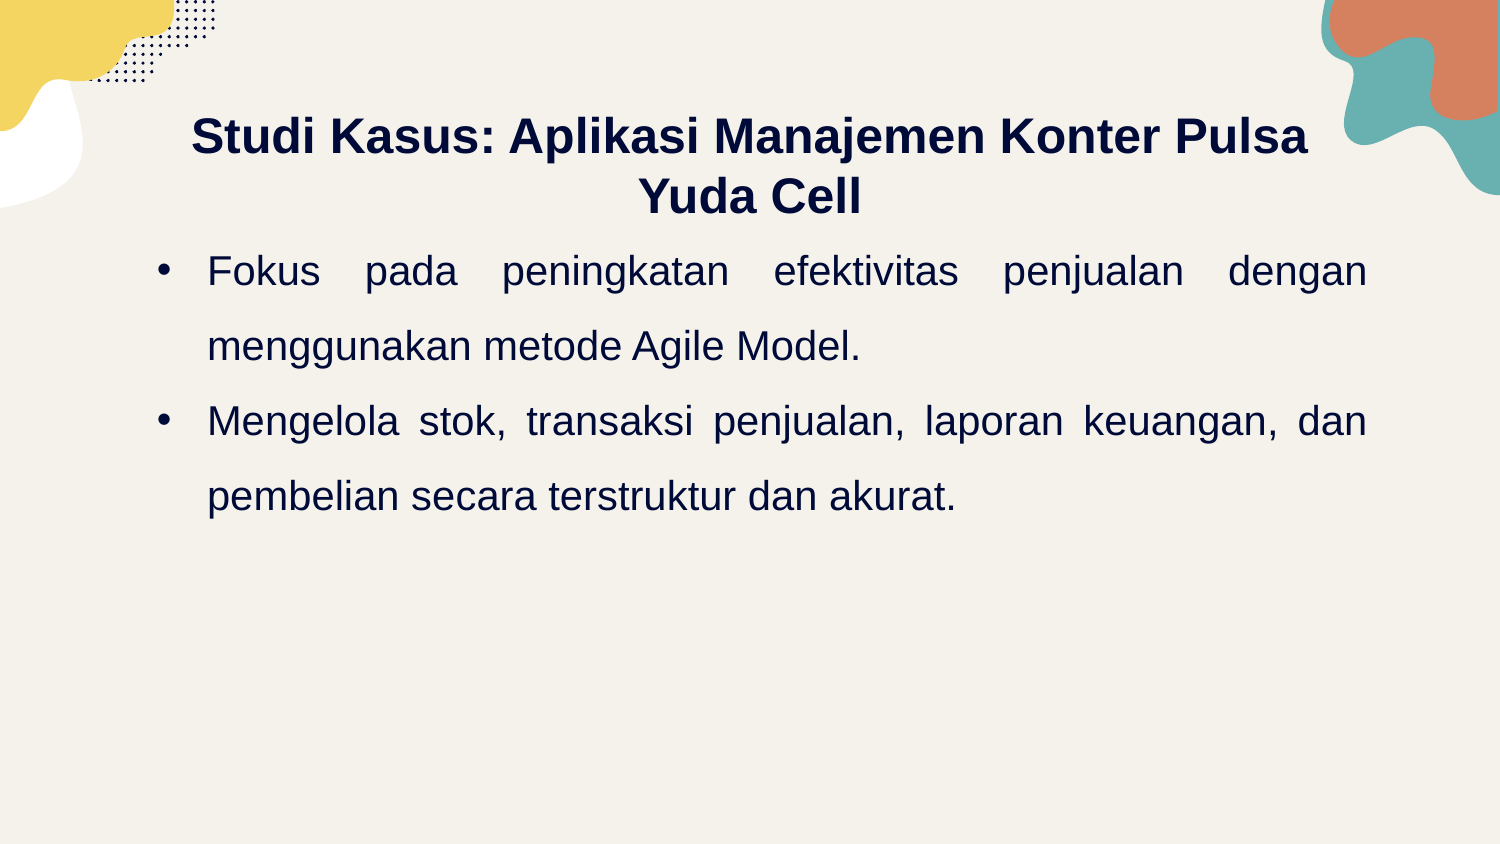

# Studi Kasus: Aplikasi Manajemen Konter Pulsa Yuda Cell
Fokus pada peningkatan efektivitas penjualan dengan menggunakan metode Agile Model.
Mengelola stok, transaksi penjualan, laporan keuangan, dan pembelian secara terstruktur dan akurat.